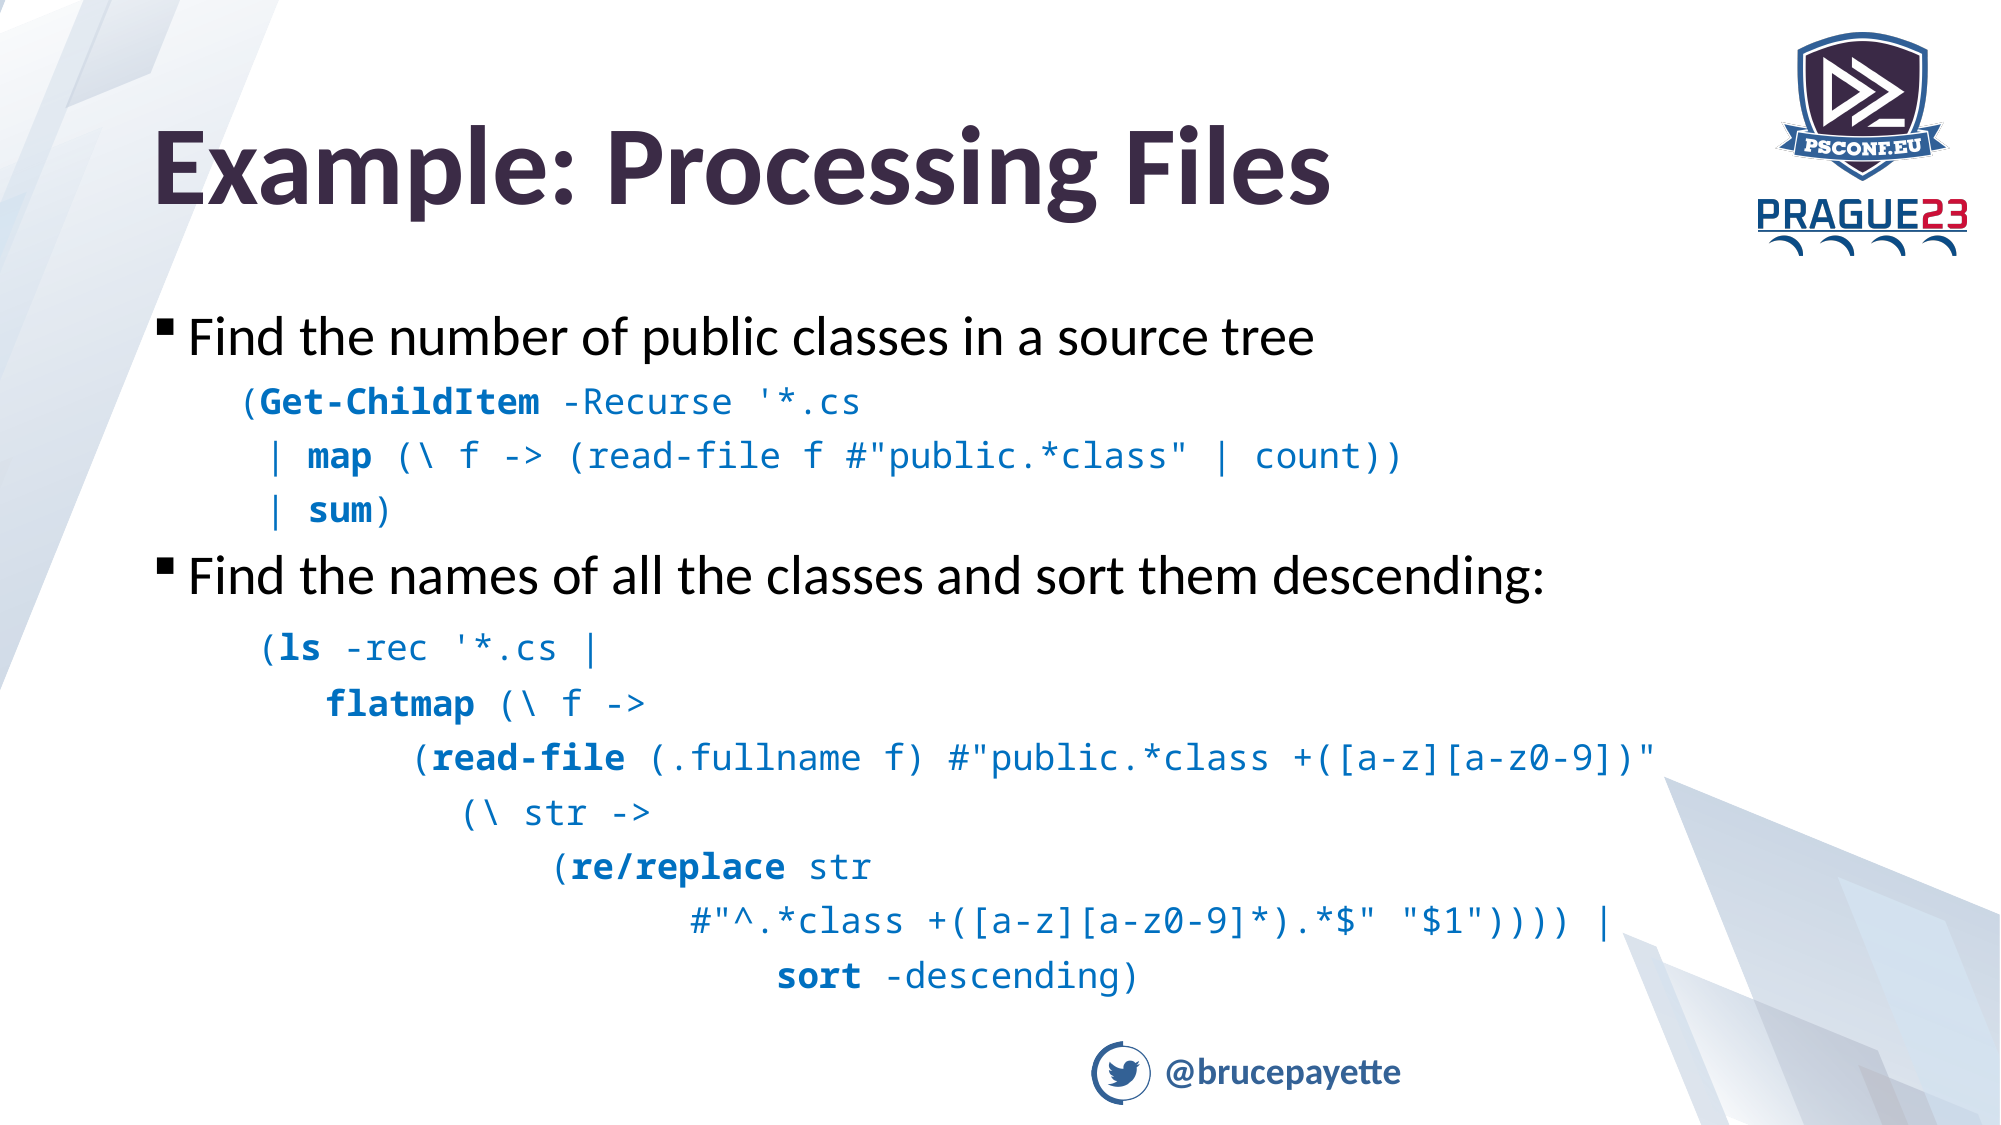

# Example: Processing Files
Find the number of public classes in a source tree
    (Get-ChildItem -Recurse '*.cs
	| map (\ f -> (read-file f #"public.*class" | count))
	| sum)
Find the names of all the classes and sort them descending:
    (ls -rec '*.cs |
        flatmap (\ f ->
            (read-file (.fullname f) #"public.*class +([a-z][a-z0-9])"
	         (\ str ->
		        (re/replace str
                         #"^.*class +([a-z][a-z0-9]*).*$" "$1")))) |
                             sort -descending)